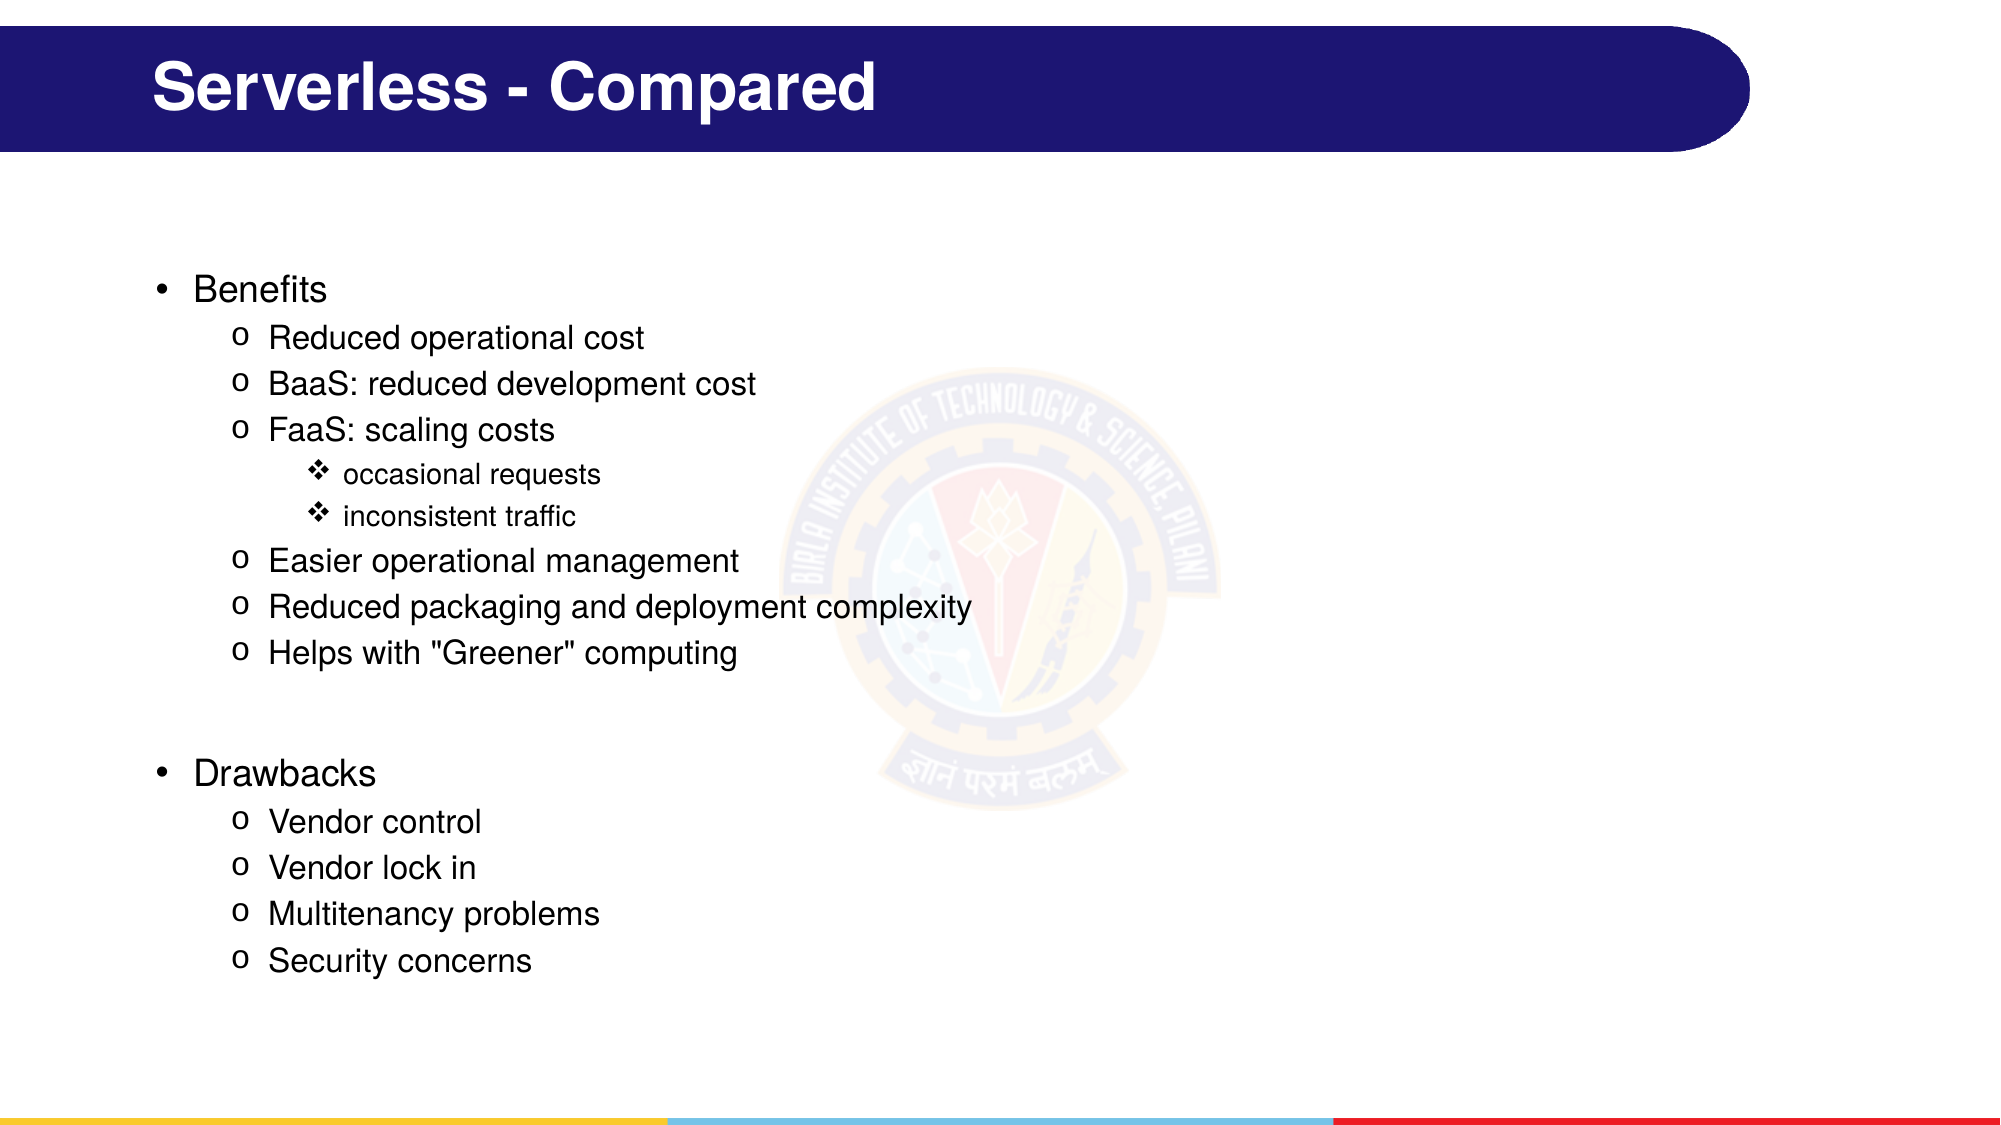

# Serverless - Compared

Benefits
Reduced operational cost
BaaS: reduced development cost
FaaS: scaling costs
occasional requests
inconsistent traffic
Easier operational management
Reduced packaging and deployment complexity
Helps with "Greener" computing

Drawbacks
Vendor control
Vendor lock in
Multitenancy problems
Security concerns